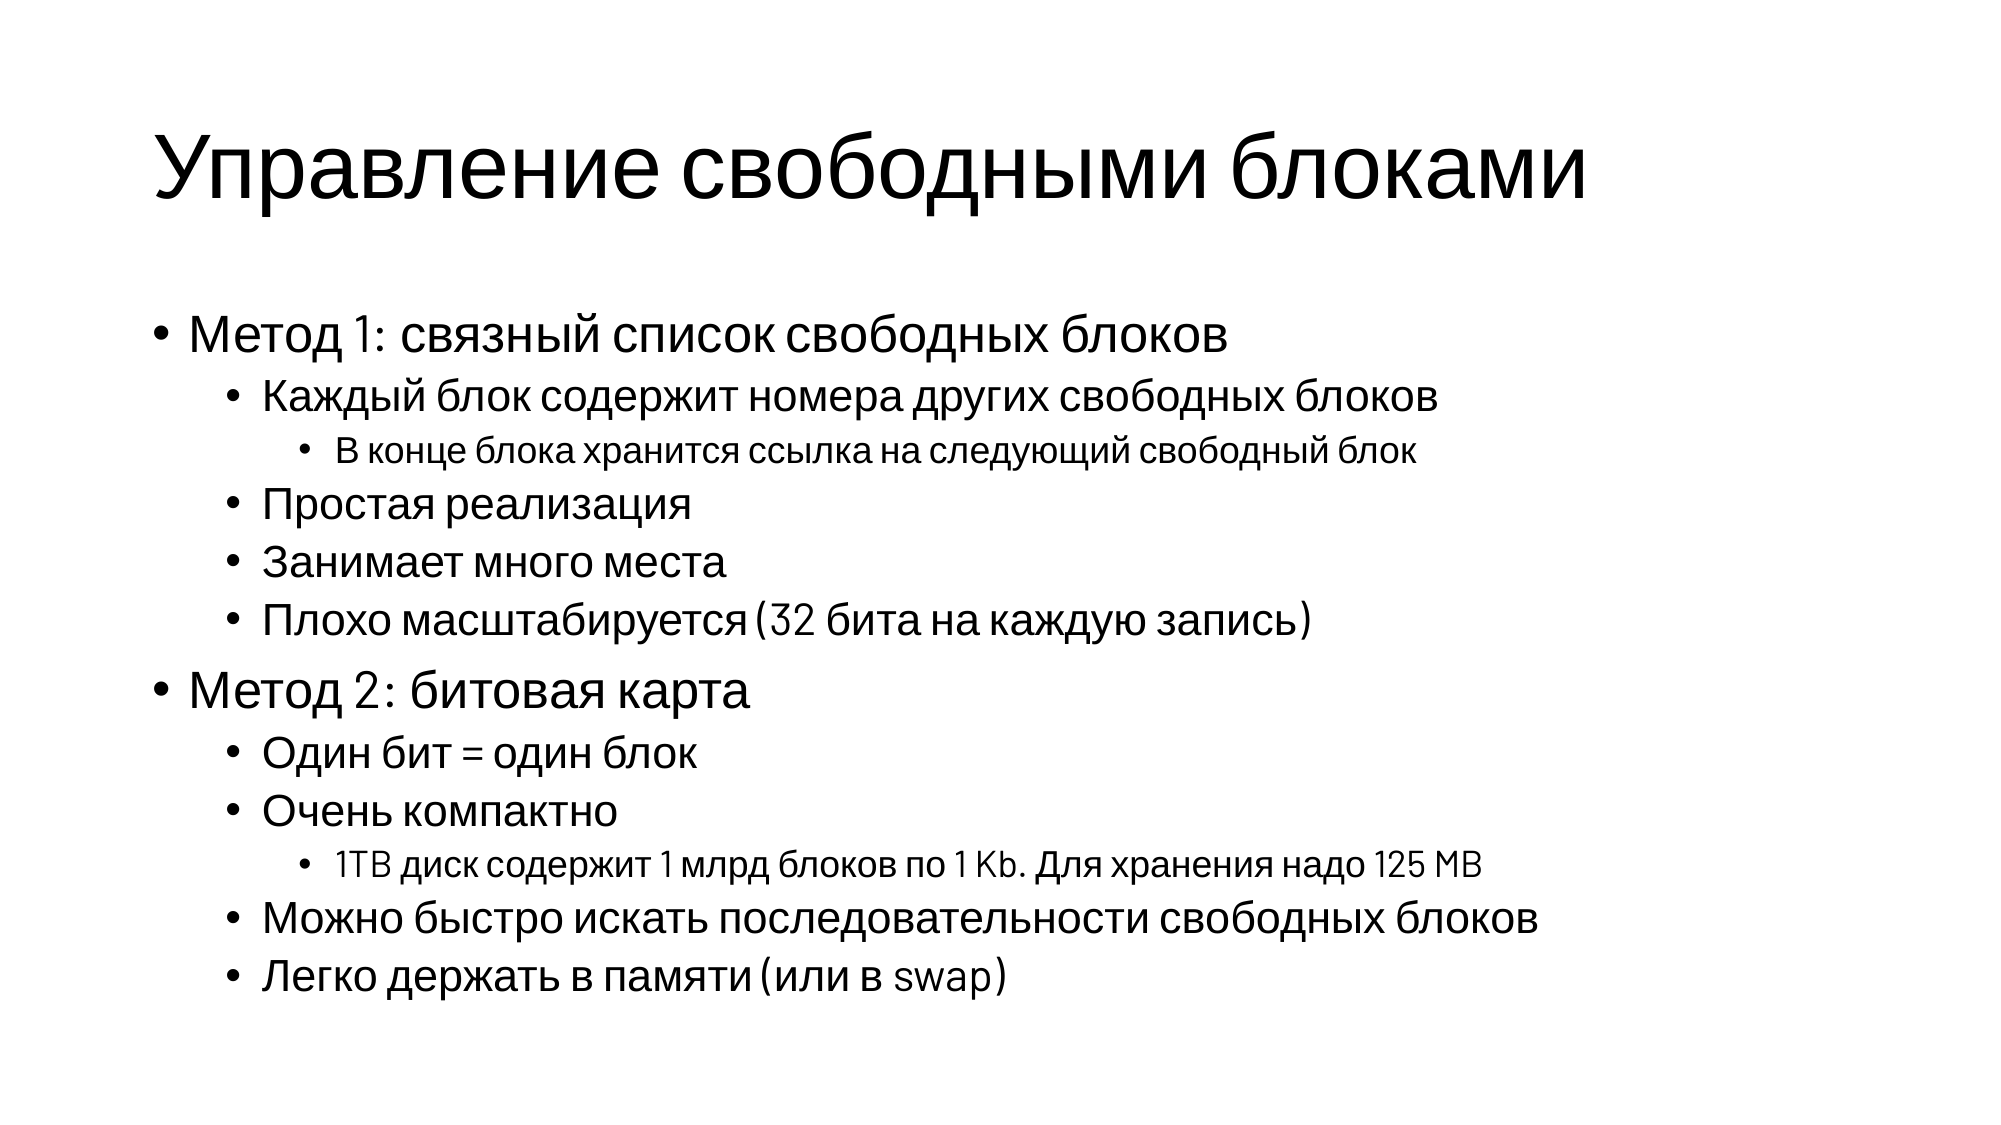

# Управление свободными блоками
Метод 1: связный список свободных блоков
Каждый блок содержит номера других свободных блоков
В конце блока хранится ссылка на следующий свободный блок
Простая реализация
Занимает много места
Плохо масштабируется (32 бита на каждую запись)
Метод 2: битовая карта
Один бит = один блок
Очень компактно
1TB диск содержит 1 млрд блоков по 1 Kb. Для хранения надо 125 MB
Можно быстро искать последовательности свободных блоков
Легко держать в памяти (или в swap)